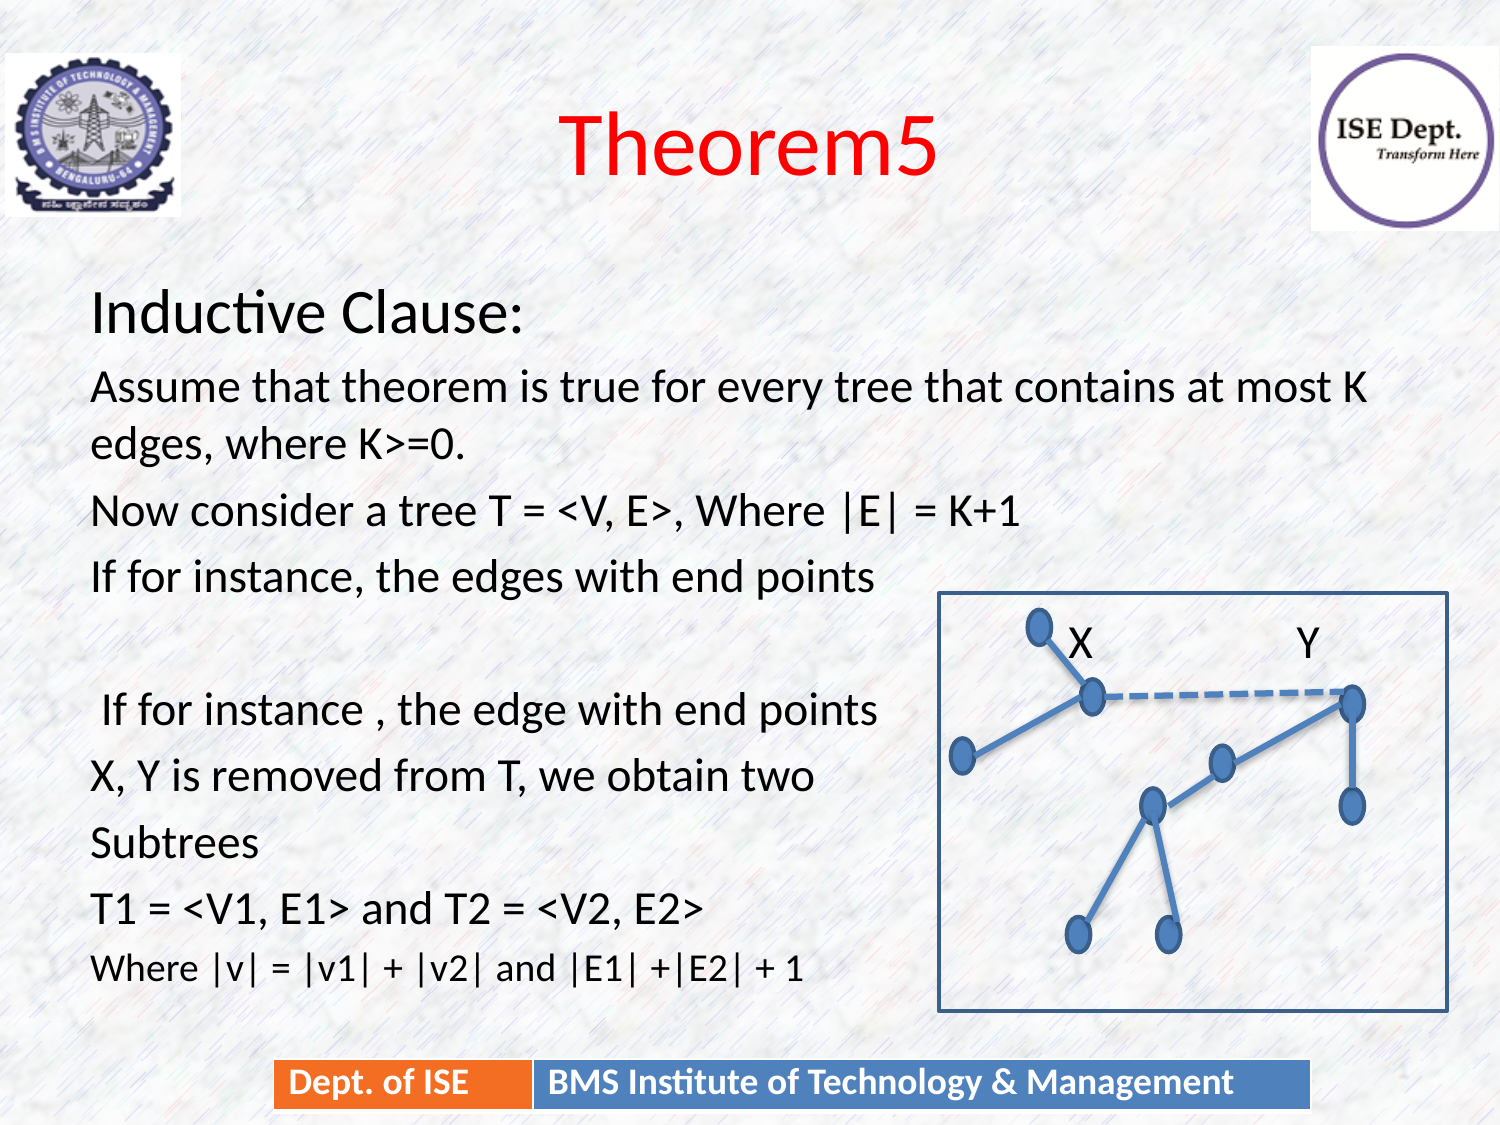

# Theorem5
Inductive Clause:
Assume that theorem is true for every tree that contains at most K edges, where K>=0.
Now consider a tree T = <V, E>, Where |E| = K+1
If for instance, the edges with end points
                                                                                           X                   Y
 If for instance , the edge with end points
X, Y is removed from T, we obtain two
Subtrees
T1 = <V1, E1> and T2 = <V2, E2>
Where |v| = |v1| + |v2| and |E1| +|E2| + 1

23